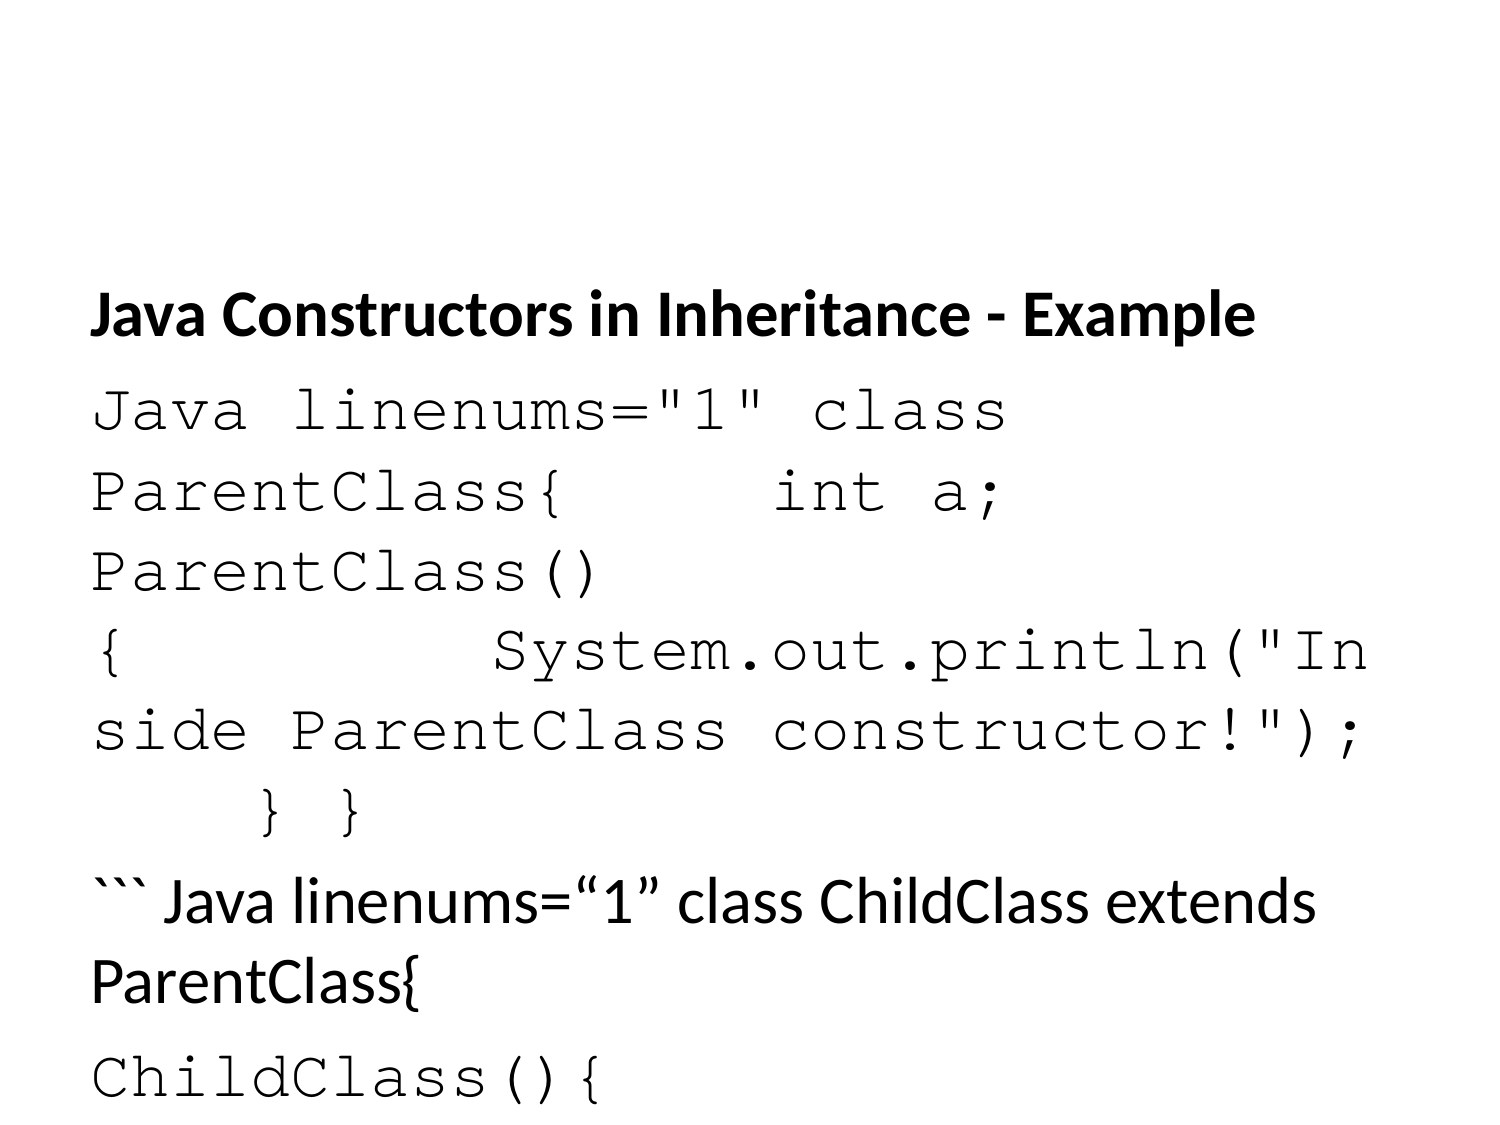

Java Constructors in Inheritance - Example
Java linenums="1" class ParentClass{     int a;     ParentClass(){         System.out.println("Inside ParentClass constructor!");     } }
``` Java linenums=“1” class ChildClass extends ParentClass{
ChildClass(){
    System.out.println("Inside ChildClass constructor!!");
}
}

---

### Java Constructors in Inheritance - Example

``` Java linenums="1"
class ChildChildClass extends ChildClass{

    ChildChildClass(){
        System.out.println("Inside ChildChildClass constructor!!");
    }
}
``` Java linenums=“1” public class ConstructorInInheritance {
public static void main(String[] args) {

    ChildChildClass obj = new ChildChildClass();
}
}

---

### Java Constructors in Inheritance

- if the parent class contains both default and parameterized constructor,
  - then only the default constructor called automatically
    - by the child class constructor

---

### Java Constructors in Inheritance - Example

``` Java linenums="1"
class ParentClass{
    int a;
    ParentClass(int a){
        System.out.println("Inside ParentClass parameterized constructor!");
        this.a = a;
    }
    ParentClass(){
        System.out.println("Inside ParentClass default constructor!");
    }
}